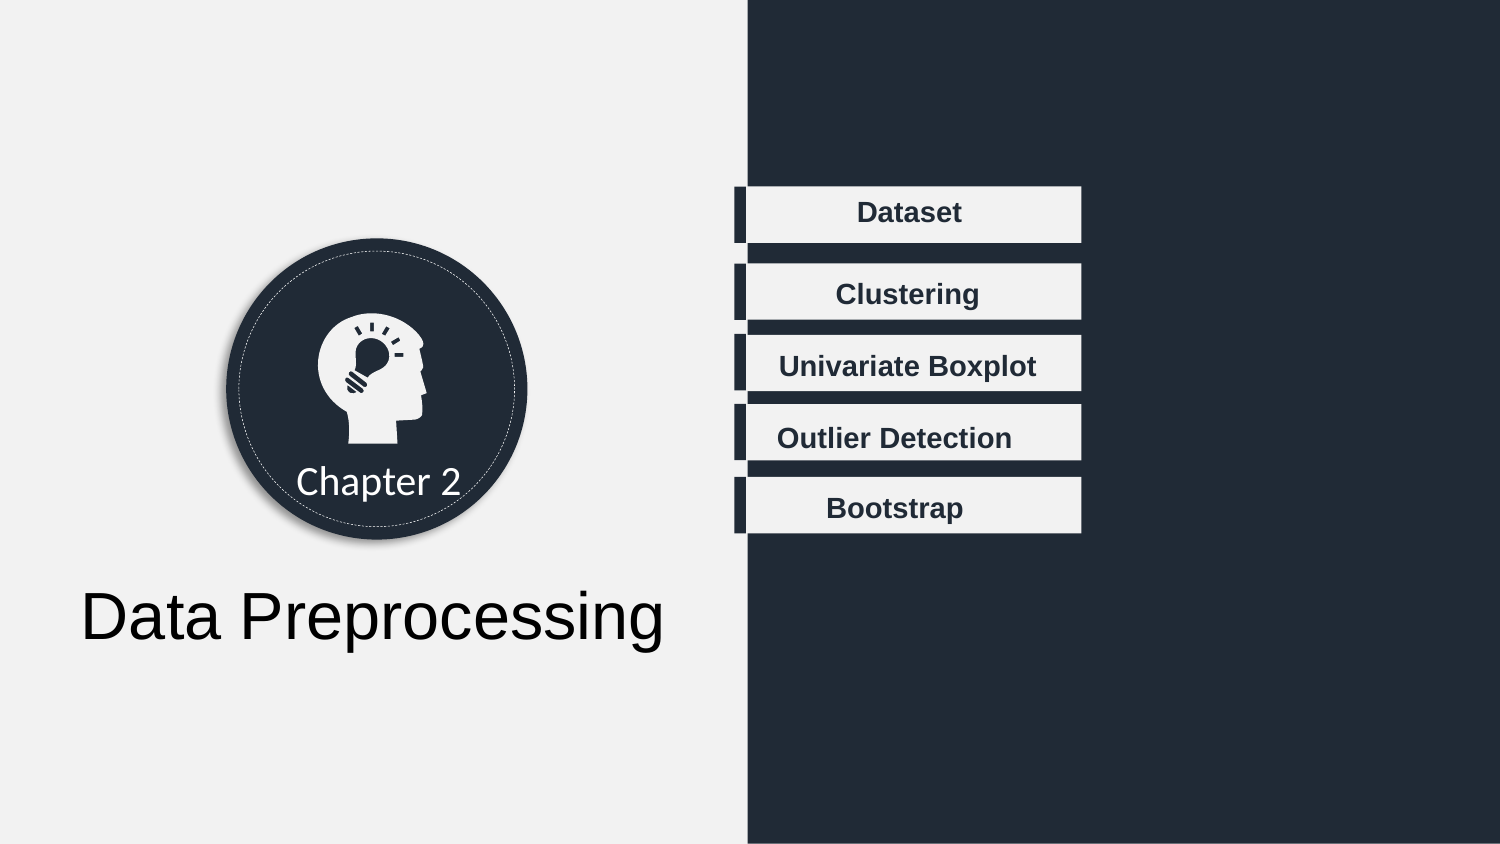

Dataset

Cluster Analysis
Univariate Boxplot
Outlier Detection
Bootstrap

Clustering

Chapter 2

Data Preprocessing